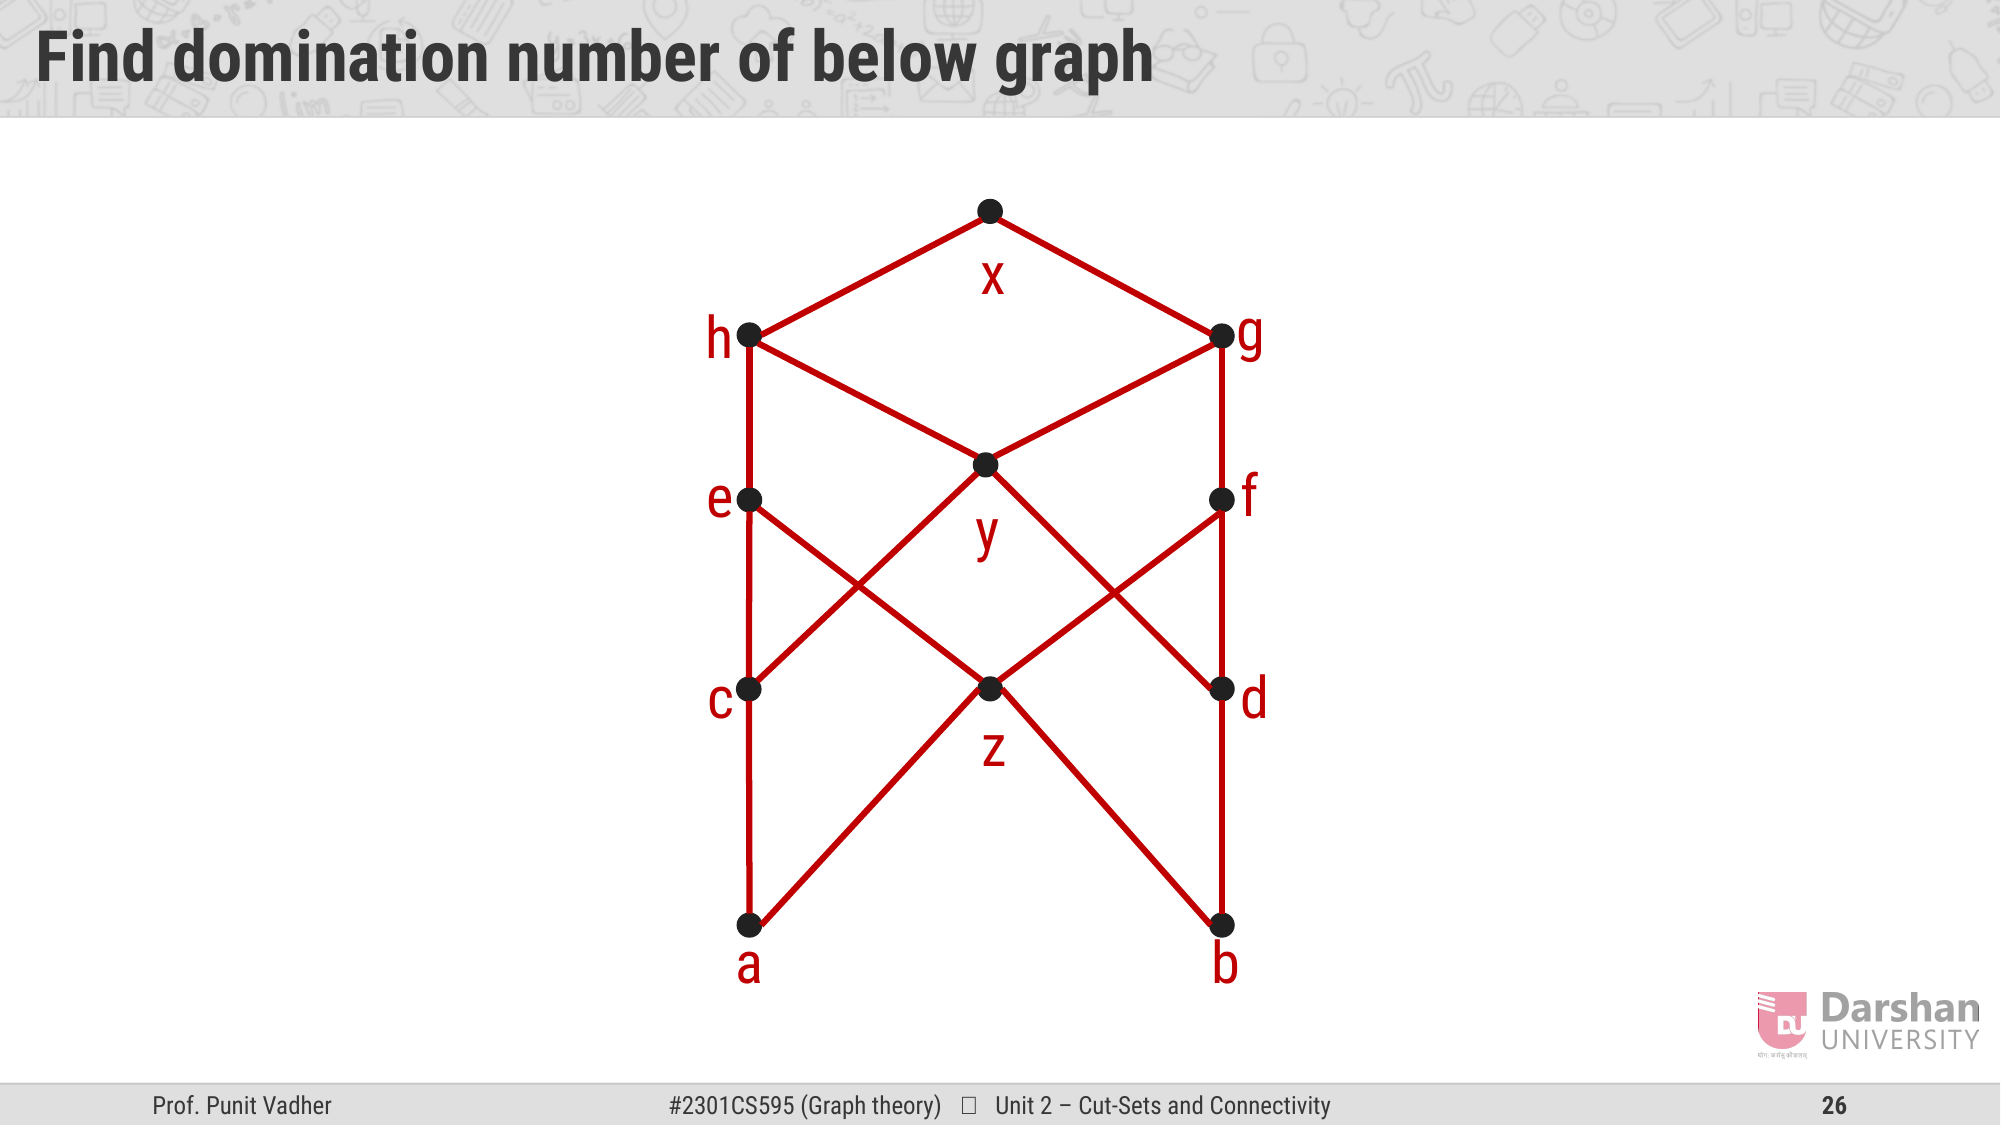

# Find domination number of below graph

x
g
h

f
e

y

c
d

z

a
b